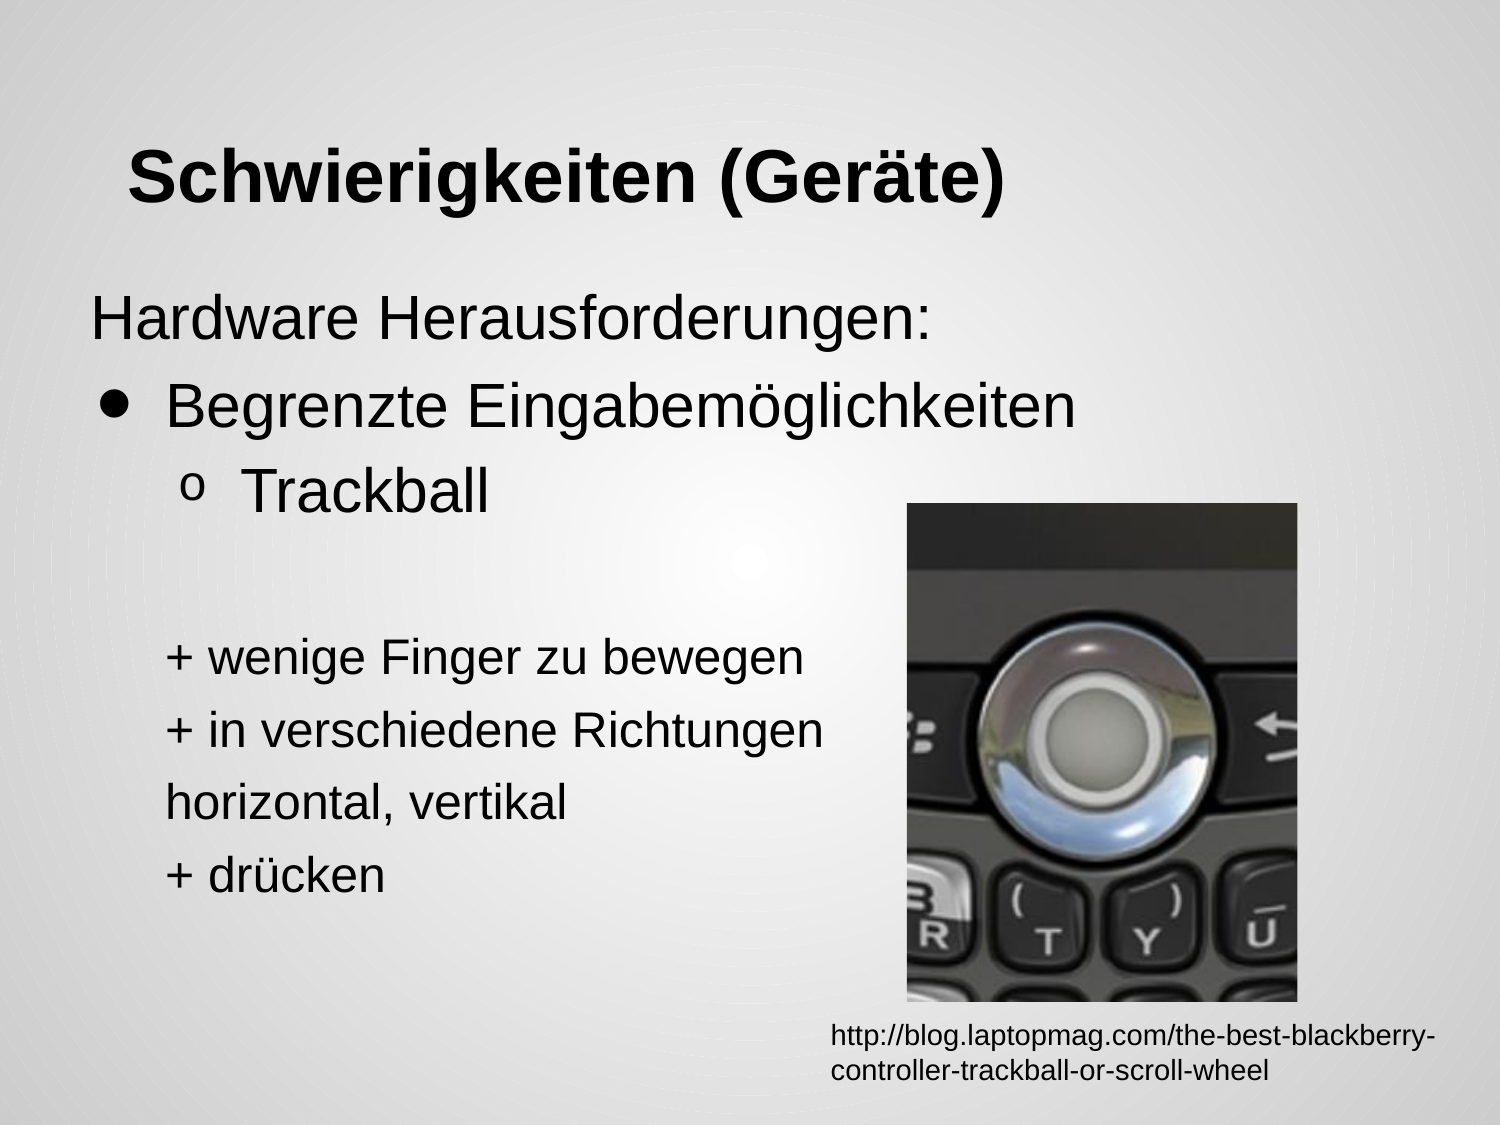

# Schwierigkeiten (Geräte)
Hardware Herausforderungen:
Begrenzte Eingabemöglichkeiten
Trackball

+ wenige Finger zu bewegen
+ in verschiedene Richtungen
horizontal, vertikal
+ drücken

http://blog.laptopmag.com/the-best-blackberry-controller-trackball-or-scroll-wheel